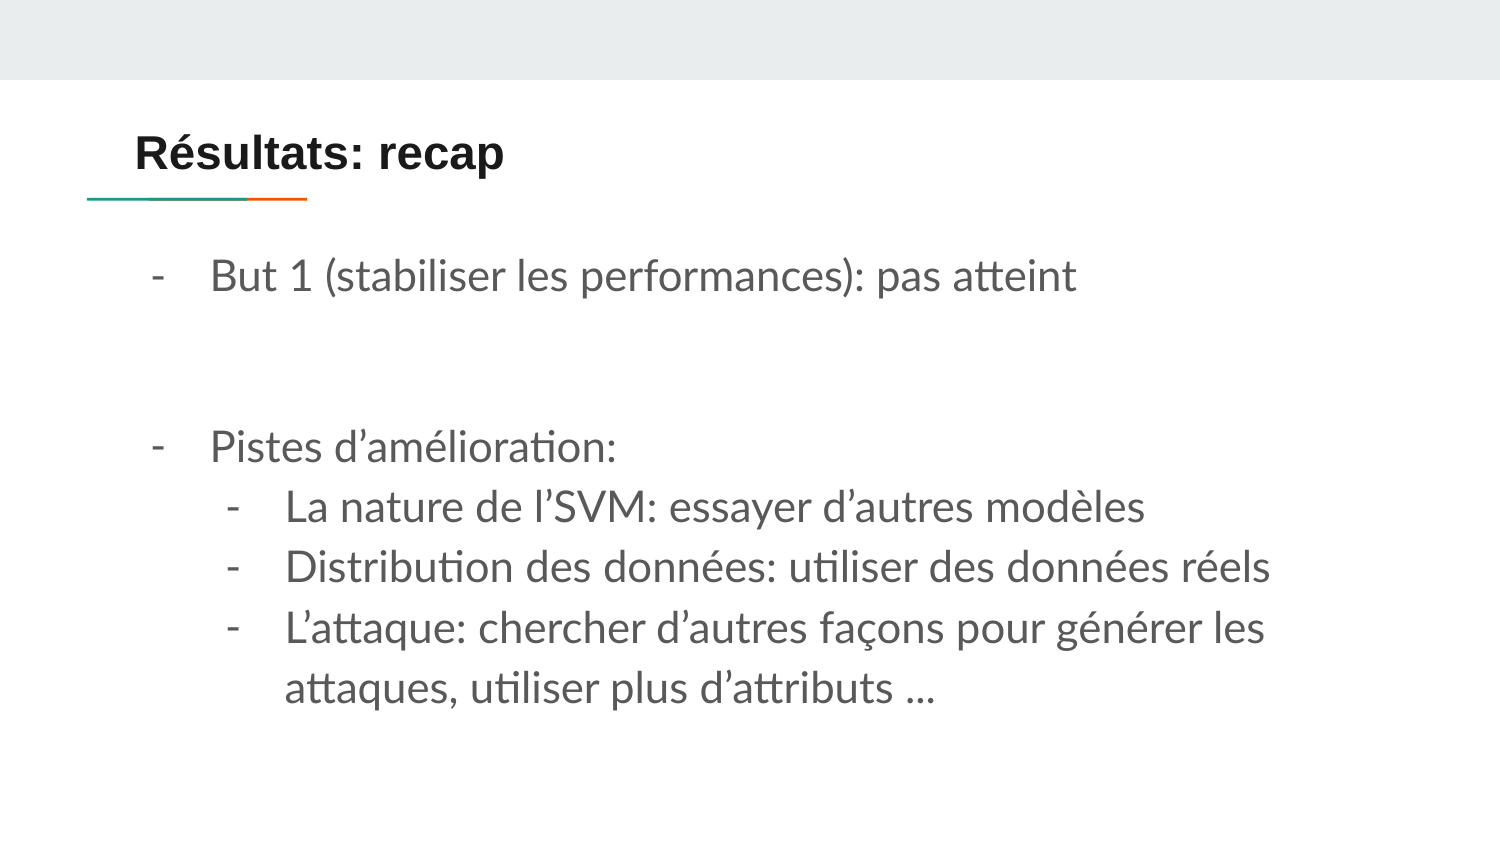

# Résultats: recap
But 1 (stabiliser les performances): pas atteint

Pistes d’amélioration:
La nature de l’SVM: essayer d’autres modèles
Distribution des données: utiliser des données réels
L’attaque: chercher d’autres façons pour générer les attaques, utiliser plus d’attributs ...